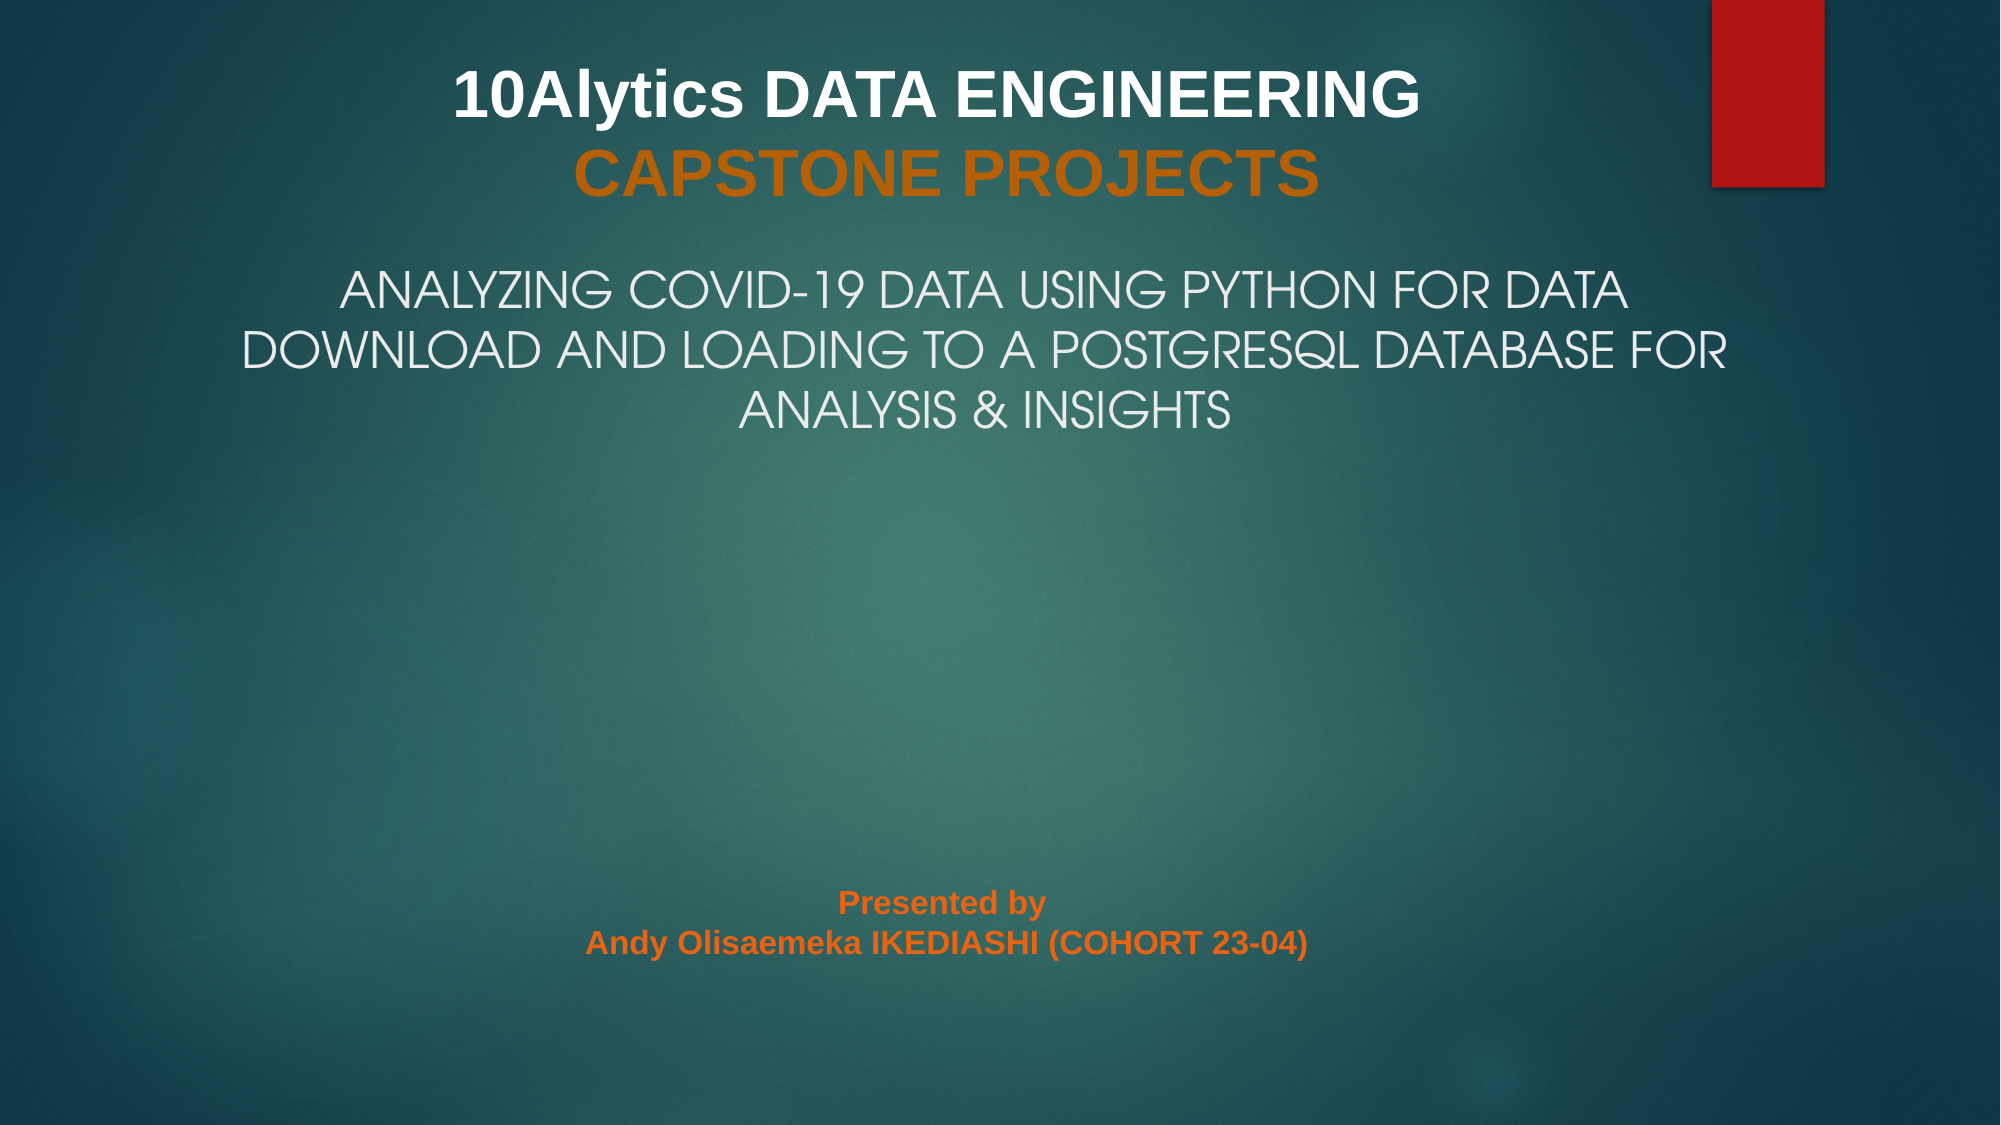

10Alytics DATA ENGINEERING
CAPSTONE PROJECTS
# ANALYZING COVID-19 DATA USING PYTHON FOR DATA DOWNLOAD AND LOADING TO A POSTGRESQL DATABASE FOR ANALYSIS & INSIGHTS
Presented by
Andy Olisaemeka IKEDIASHI (COHORT 23-04)